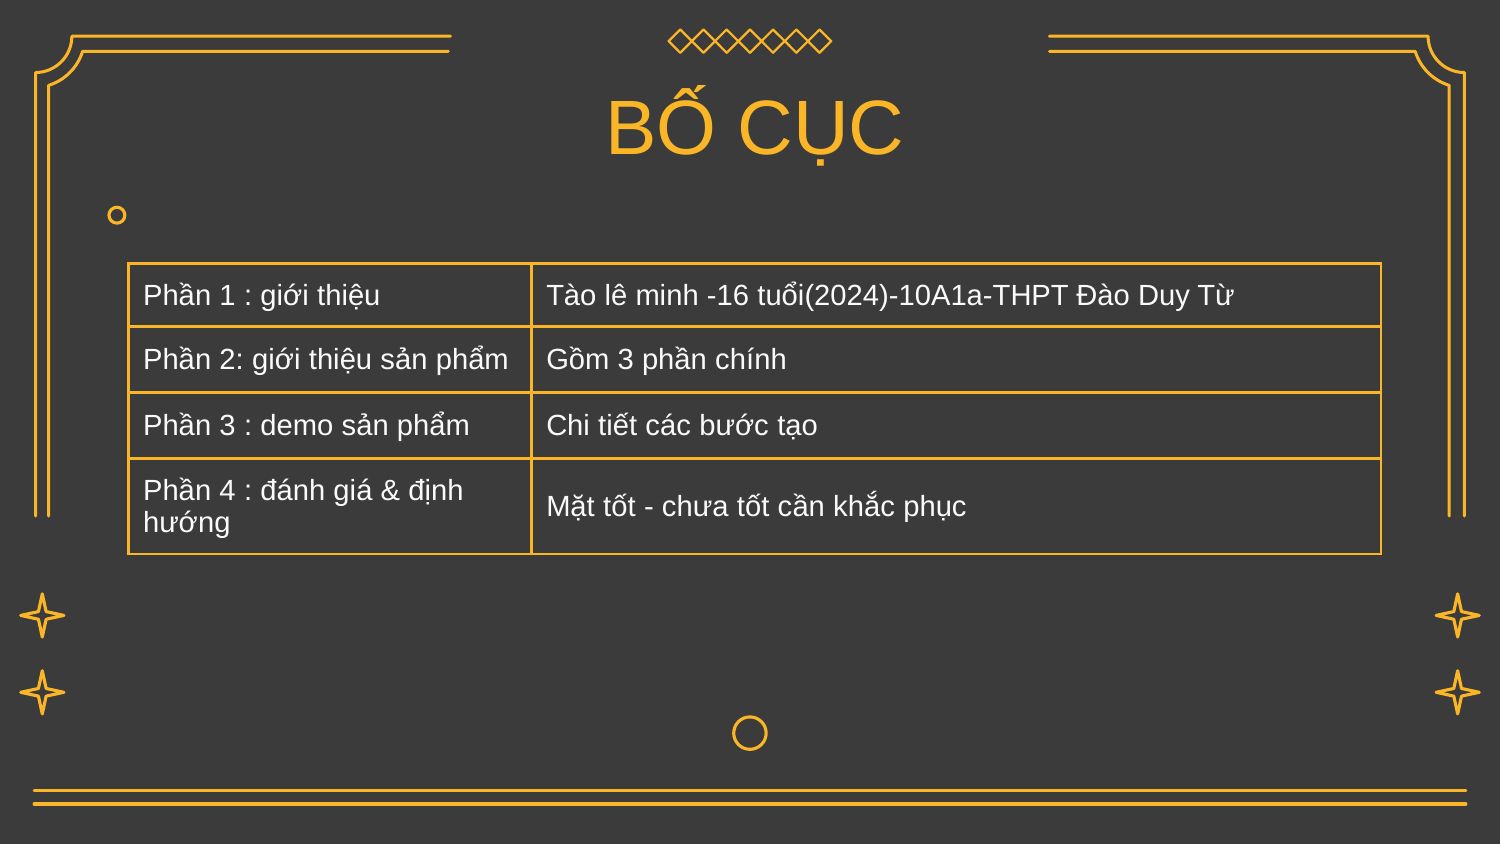

# BỐ CỤC

| Phần 1 : giới thiệu | Tào lê minh -16 tuổi(2024)-10A1a-THPT Đào Duy Từ |
| --- | --- |
| Phần 2: giới thiệu sản phẩm | Gồm 3 phần chính |
| Phần 3 : demo sản phẩm | Chi tiết các bước tạo |
| Phần 4 : đánh giá & định hướng | Mặt tốt - chưa tốt cần khắc phục |